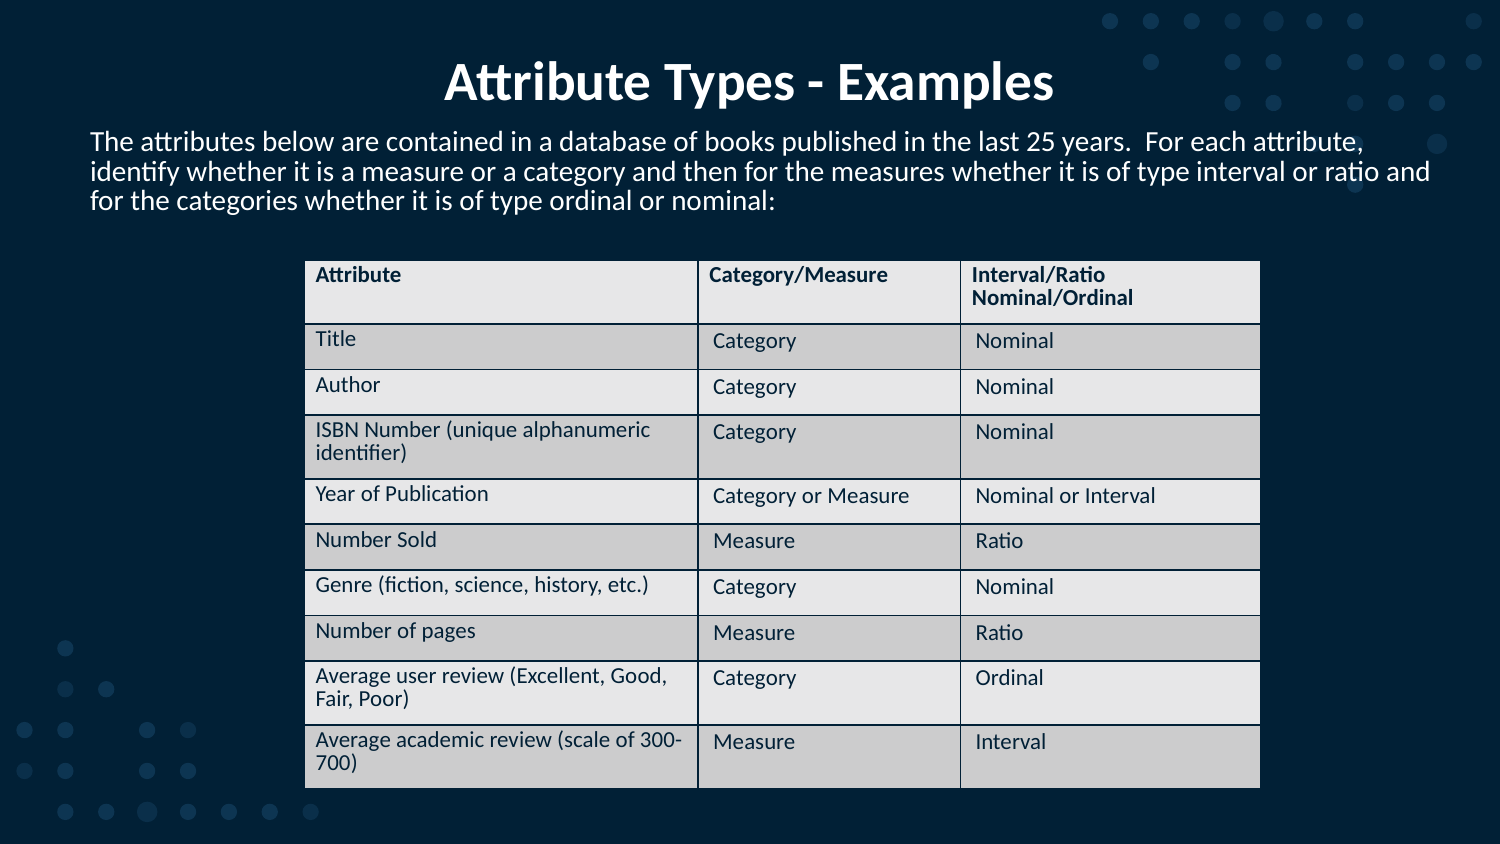

10
# Attribute Types - Examples
The attributes below are contained in a database of books published in the last 25 years.  For each attribute, identify whether it is a measure or a category and then for the measures whether it is of type interval or ratio and for the categories whether it is of type ordinal or nominal:

| Attribute | Category/Measure | Interval/Ratio Nominal/Ordinal |
| --- | --- | --- |
| Title | Category | Nominal |
| Author | Category | Nominal |
| ISBN Number (unique alphanumeric identifier) | Category | Nominal |
| Year of Publication | Category or Measure | Nominal or Interval |
| Number Sold | Measure | Ratio |
| Genre (fiction, science, history, etc.) | Category | Nominal |
| Number of pages | Measure | Ratio |
| Average user review (Excellent, Good, Fair, Poor) | Category | Ordinal |
| Average academic review (scale of 300-700) | Measure | Interval |